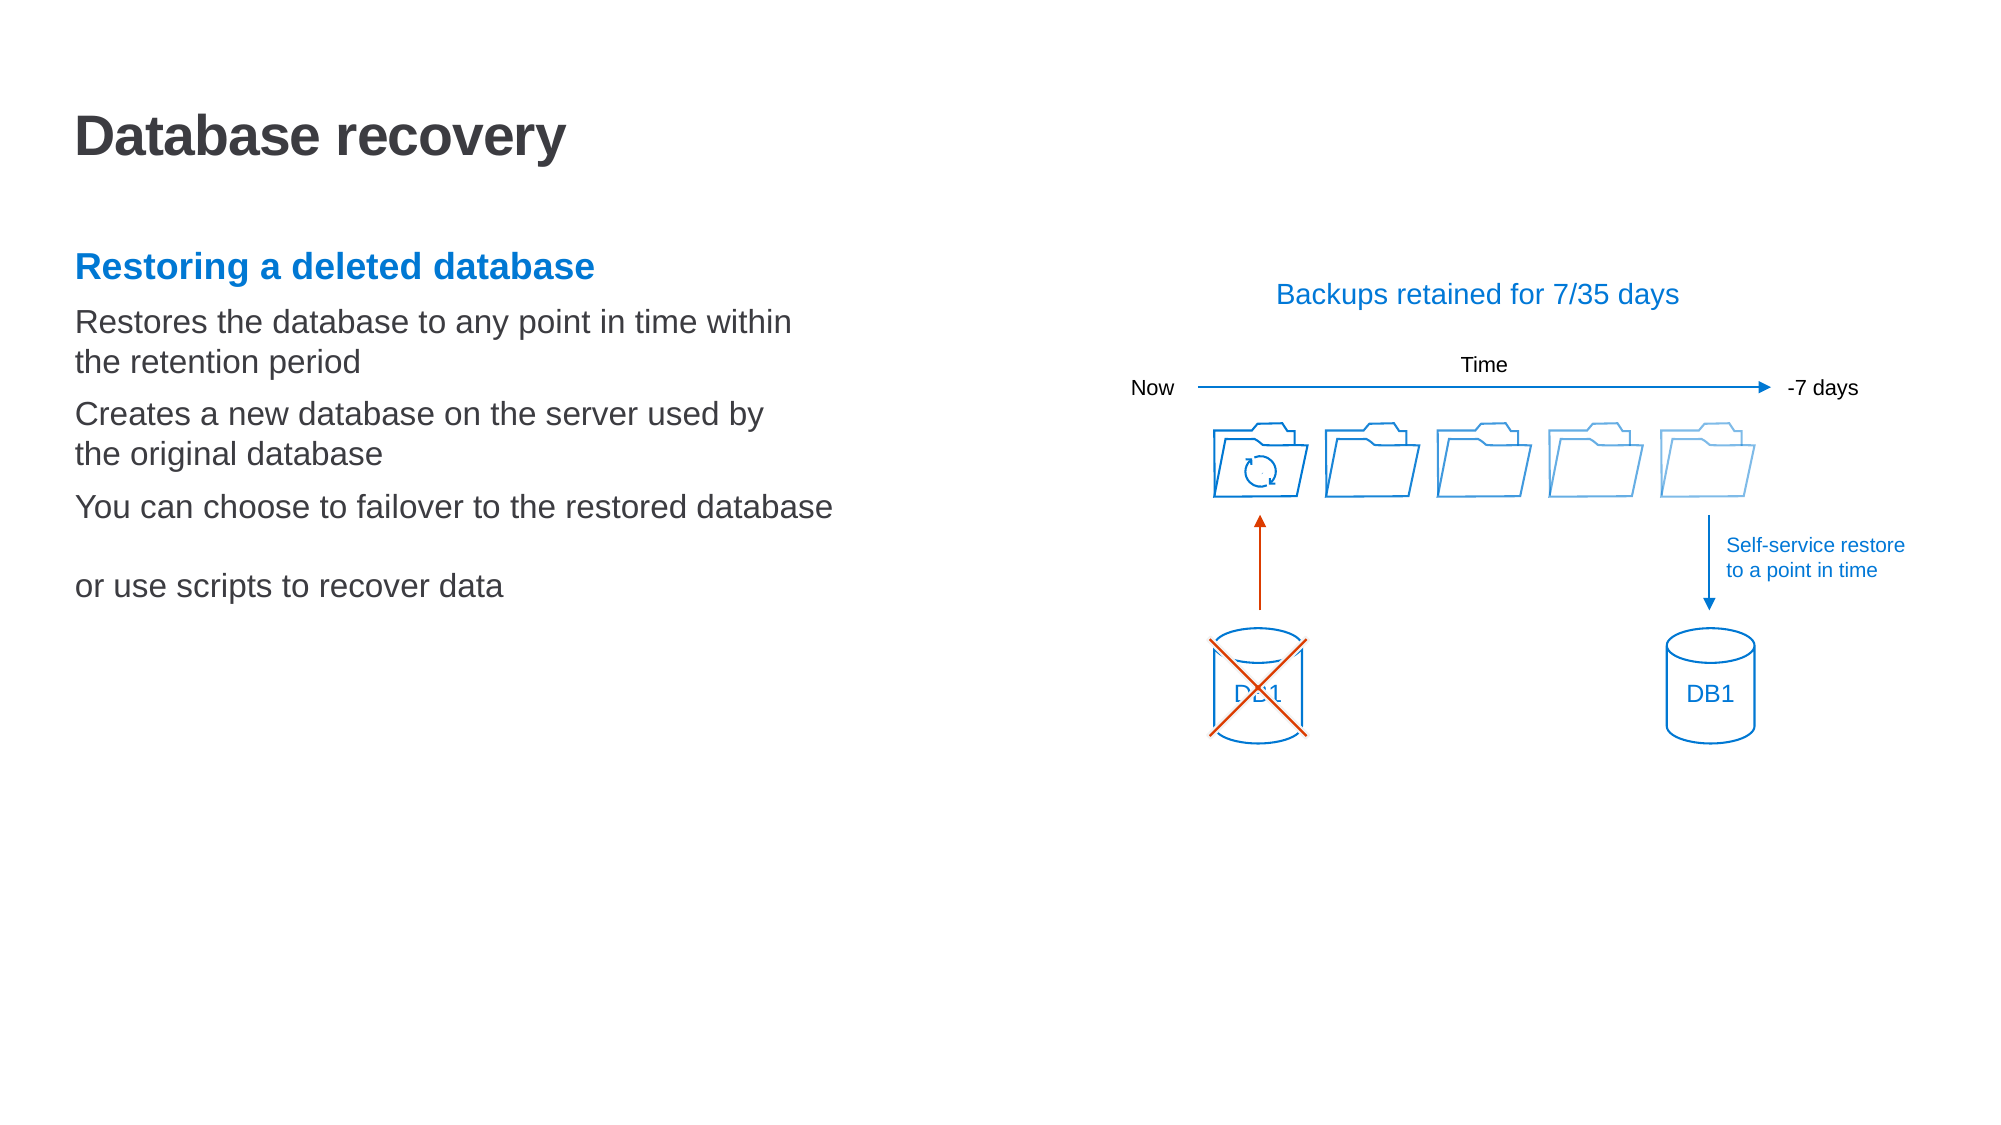

# Database recovery
Restoring a deleted database
Restores the database to any point in time within the retention period
Creates a new database on the server used by
the original database
You can choose to failover to the restored database
or use scripts to recover data
Backups retained for 7/35 days

Time
Now
-7 days

Self-service restore to a point in time

DB1
DB1